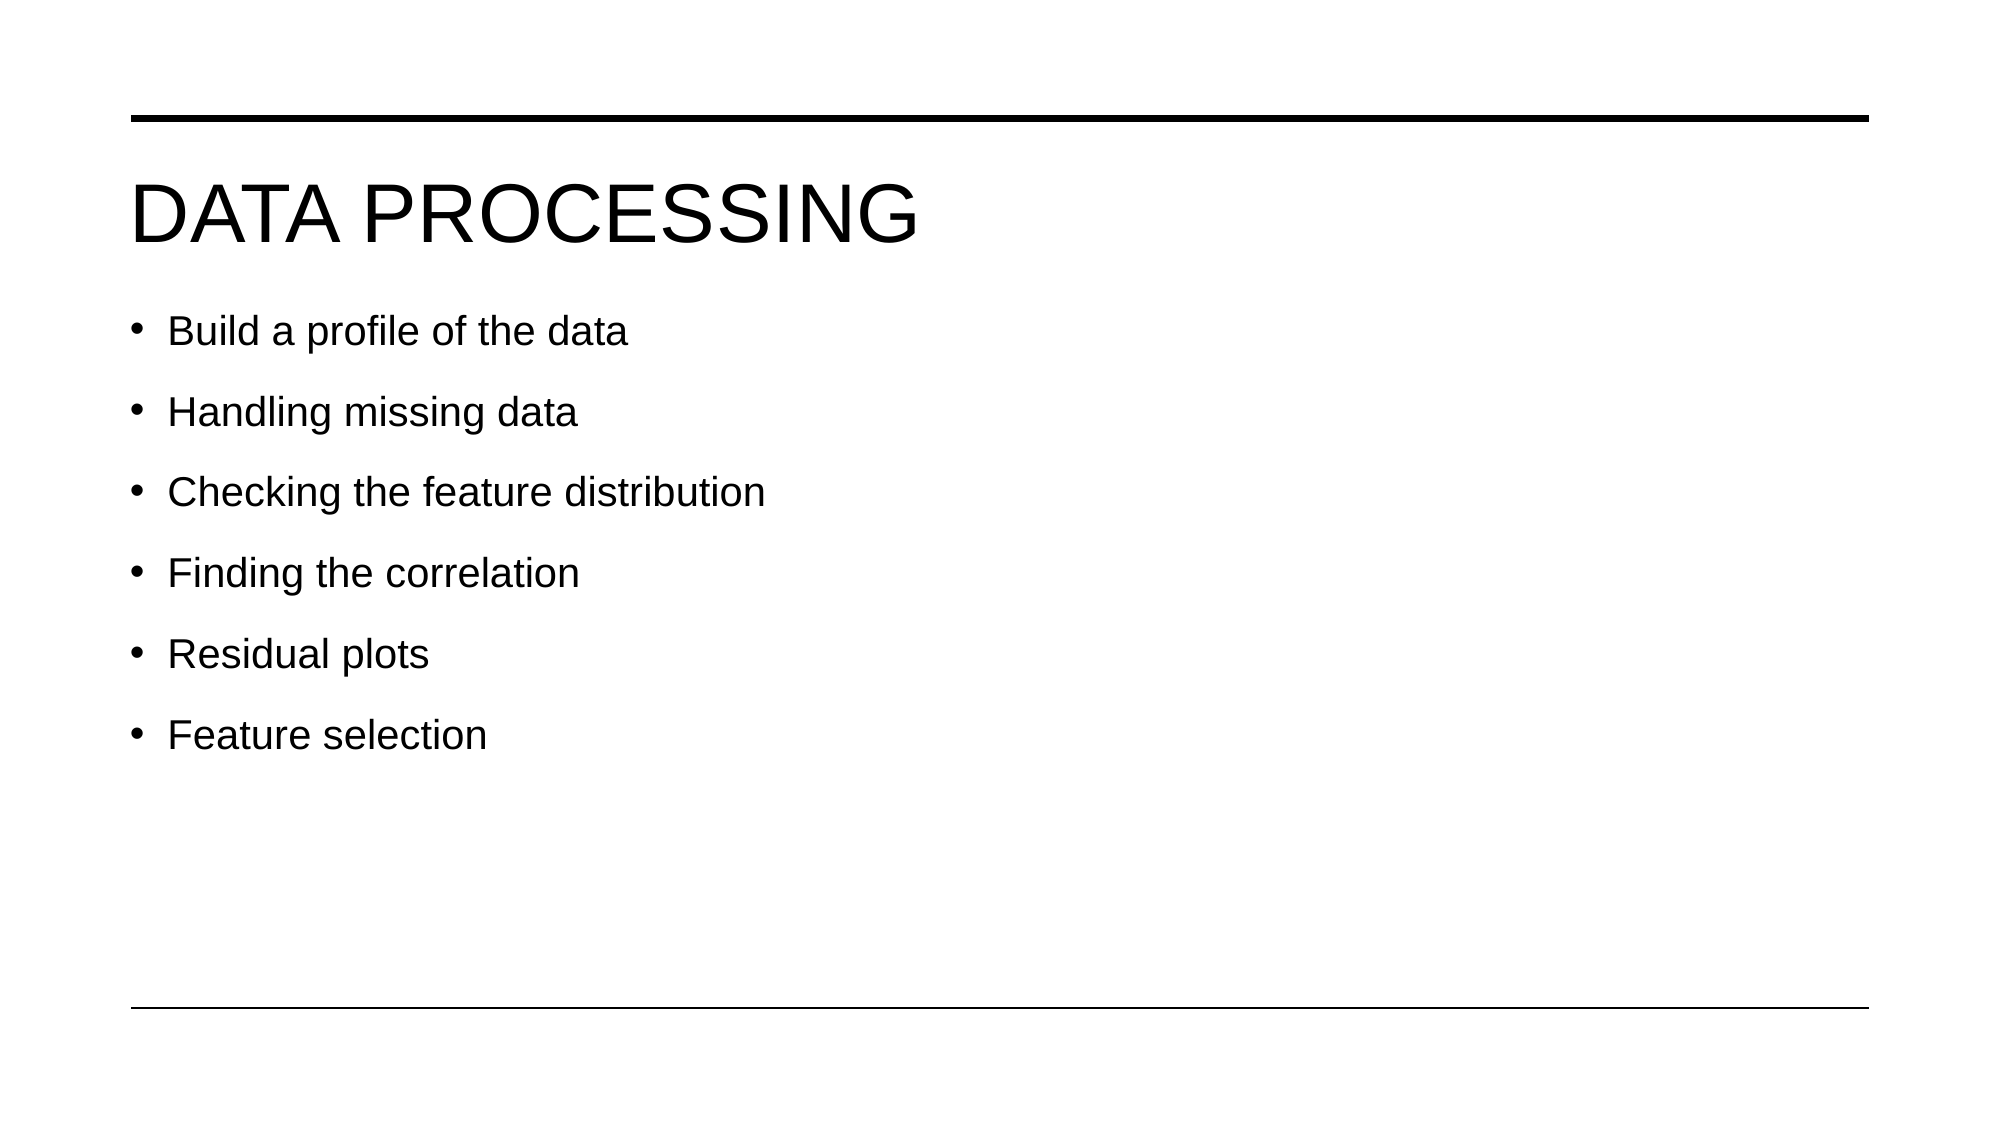

# Data Processing
Build a profile of the data
Handling missing data
Checking the feature distribution
Finding the correlation
Residual plots
Feature selection